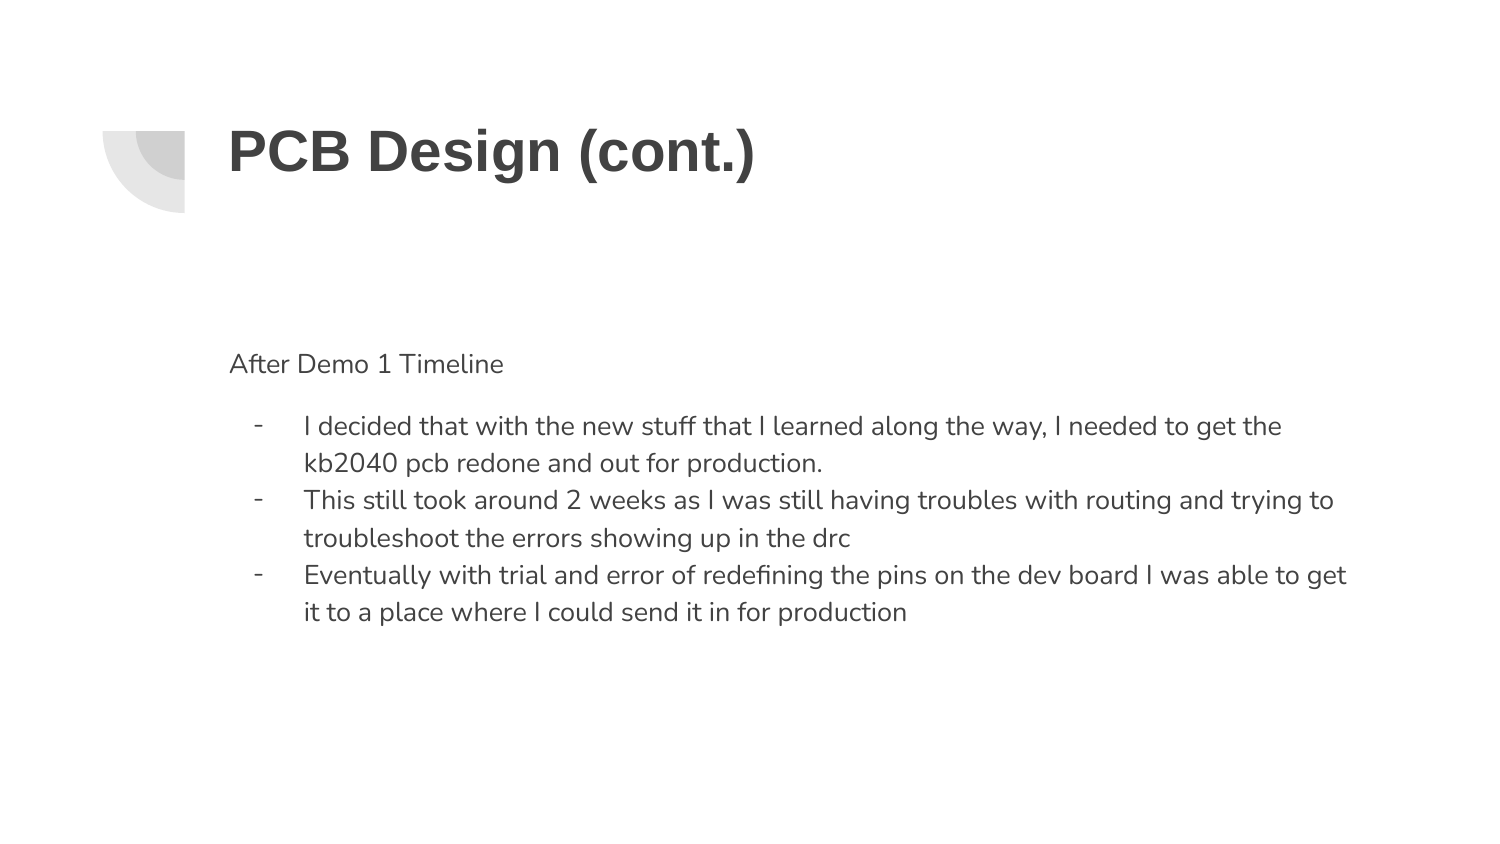

# PCB Design (cont.)
After Demo 1 Timeline
I decided that with the new stuff that I learned along the way, I needed to get the kb2040 pcb redone and out for production.
This still took around 2 weeks as I was still having troubles with routing and trying to troubleshoot the errors showing up in the drc
Eventually with trial and error of redefining the pins on the dev board I was able to get it to a place where I could send it in for production